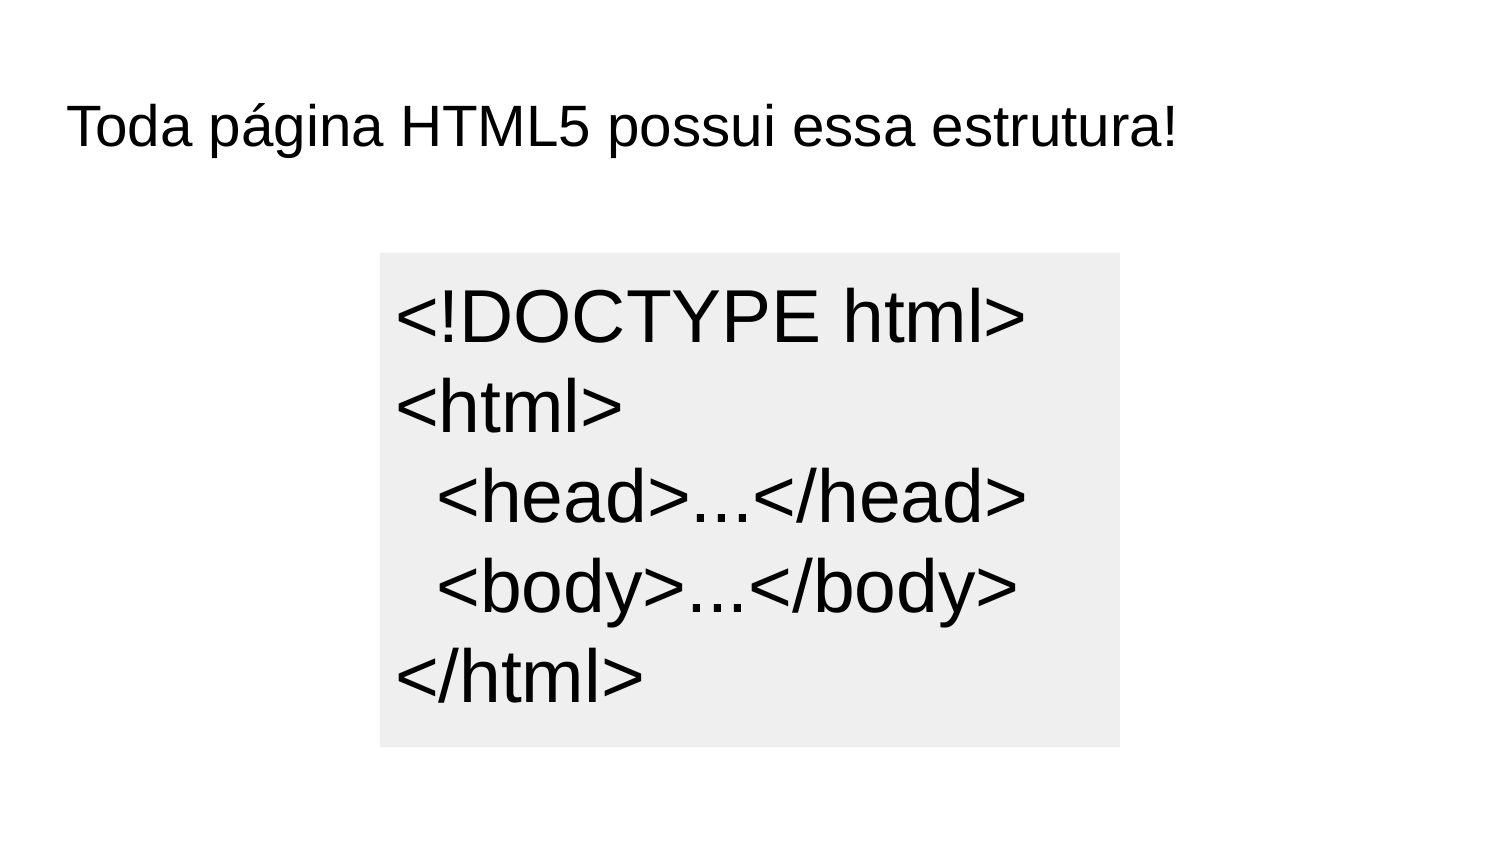

# Toda página HTML5 possui essa estrutura!
<!DOCTYPE html>
<html>
  <head>...</head>
  <body>...</body>
</html>